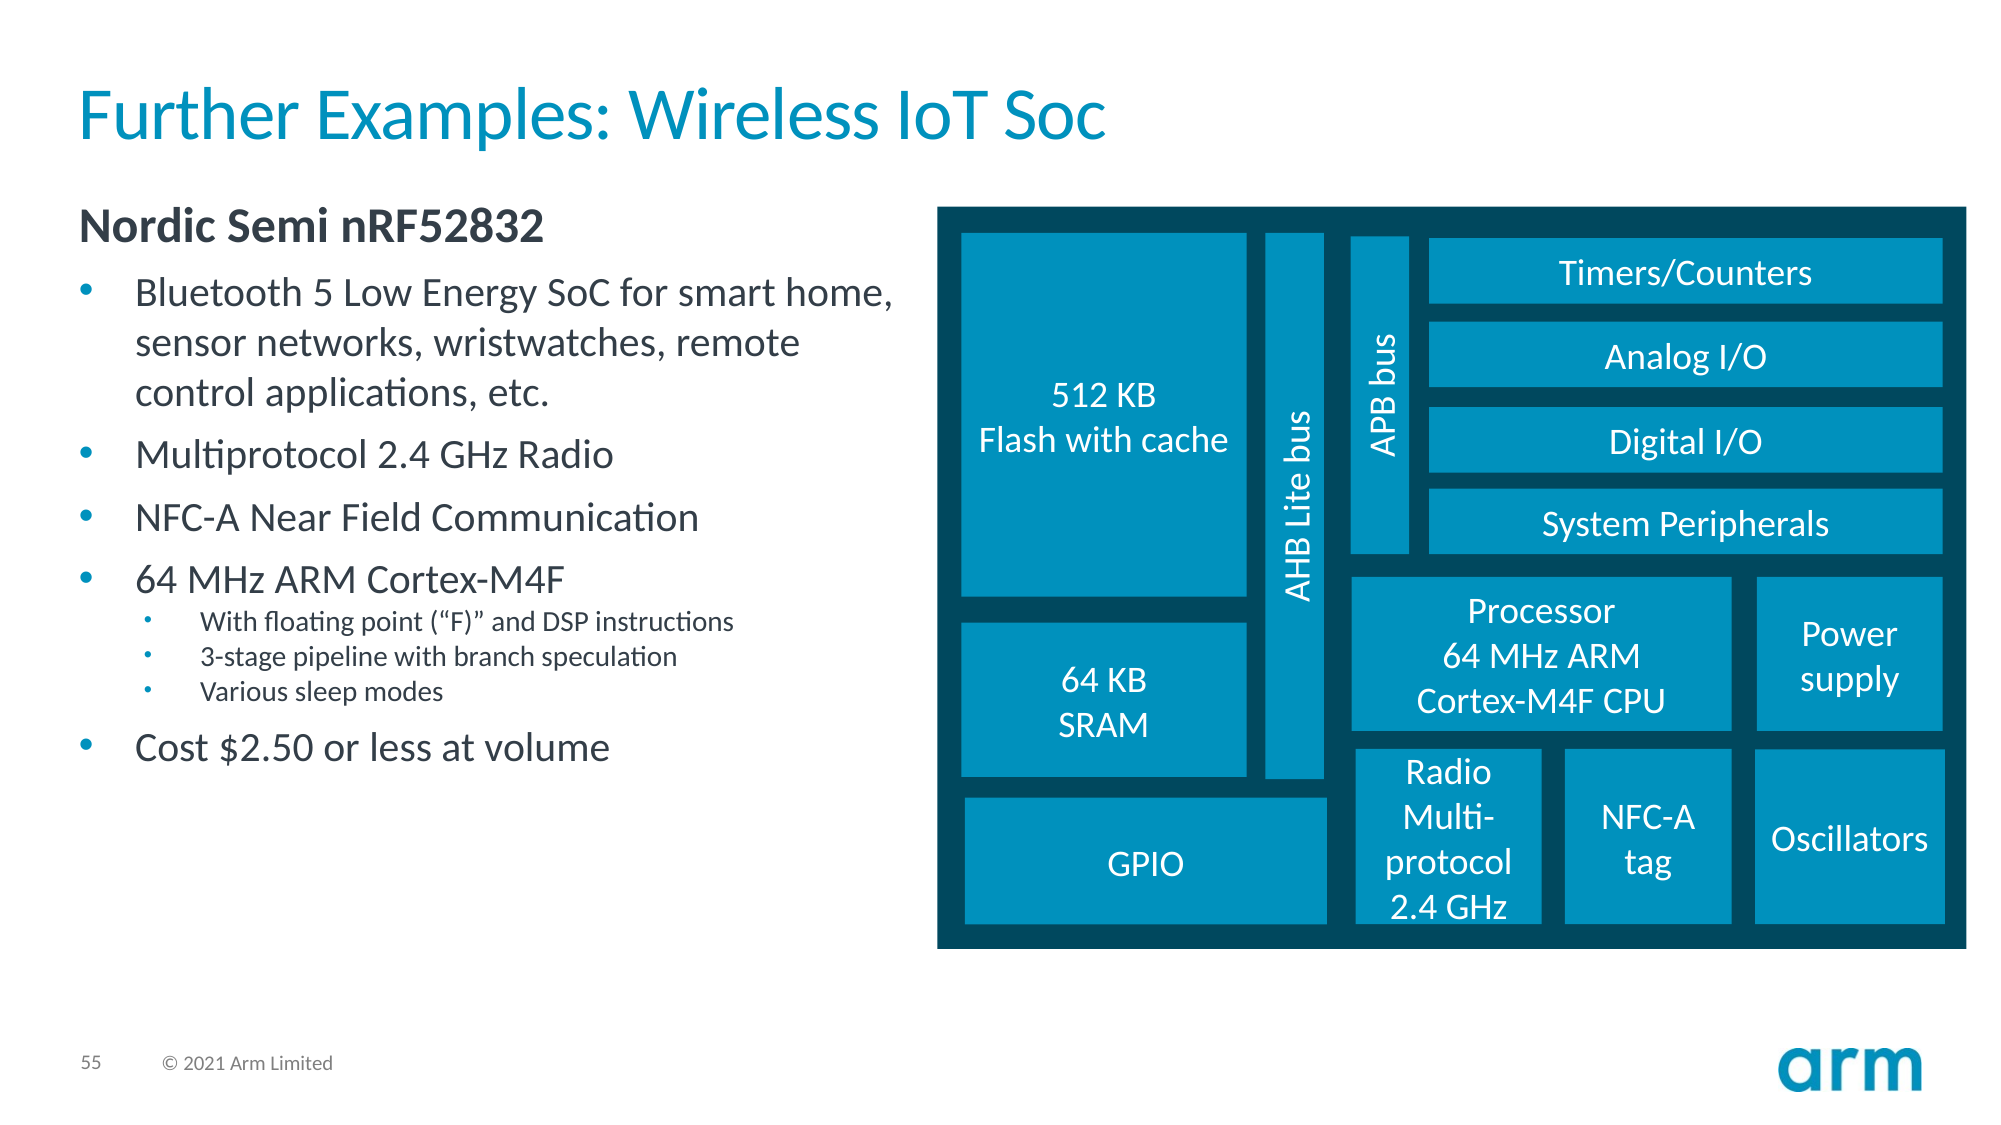

# Further Examples: Wireless IoT Soc
Nordic Semi nRF52832
Bluetooth 5 Low Energy SoC for smart home, sensor networks, wristwatches, remote control applications, etc.
Multiprotocol 2.4 GHz Radio
NFC-A Near Field Communication
64 MHz ARM Cortex-M4F
With floating point (“F)” and DSP instructions
3-stage pipeline with branch speculation
Various sleep modes
Cost $2.50 or less at volume

AHB Lite bus
512 KB
Flash with cache
APB bus
Timers/Counters
Analog I/O
Digital I/O
System Peripherals
Processor
64 MHz ARM
Cortex-M4F CPU
Power
supply
64 KB
SRAM
Radio
Multi-protocol
2.4 GHz
NFC-A
tag
Oscillators
GPIO